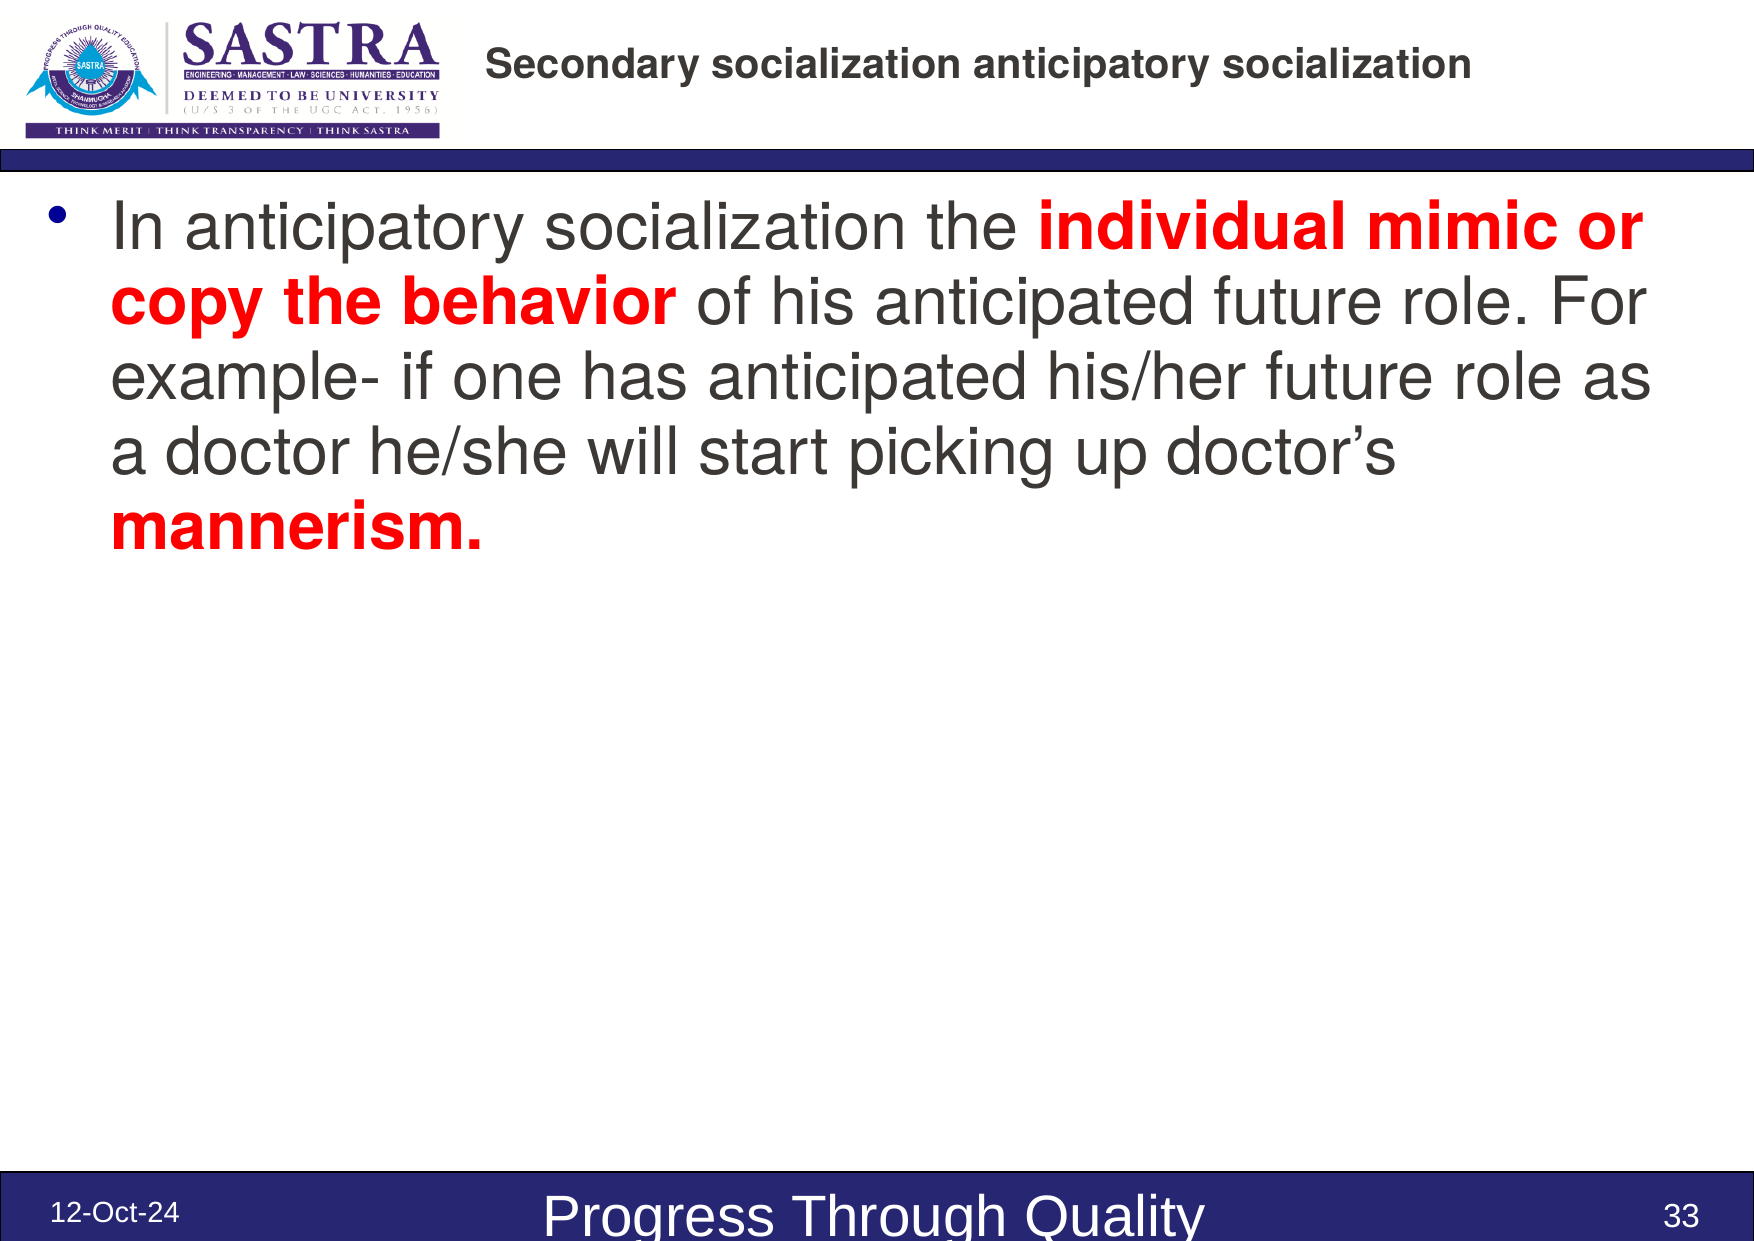

# Secondary socialization anticipatory socialization
In anticipatory socialization the individual mimic or copy the behavior of his anticipated future role. For example- if one has anticipated his/her future role as a doctor he/she will start picking up doctor’s mannerism.
12-Oct-24
33